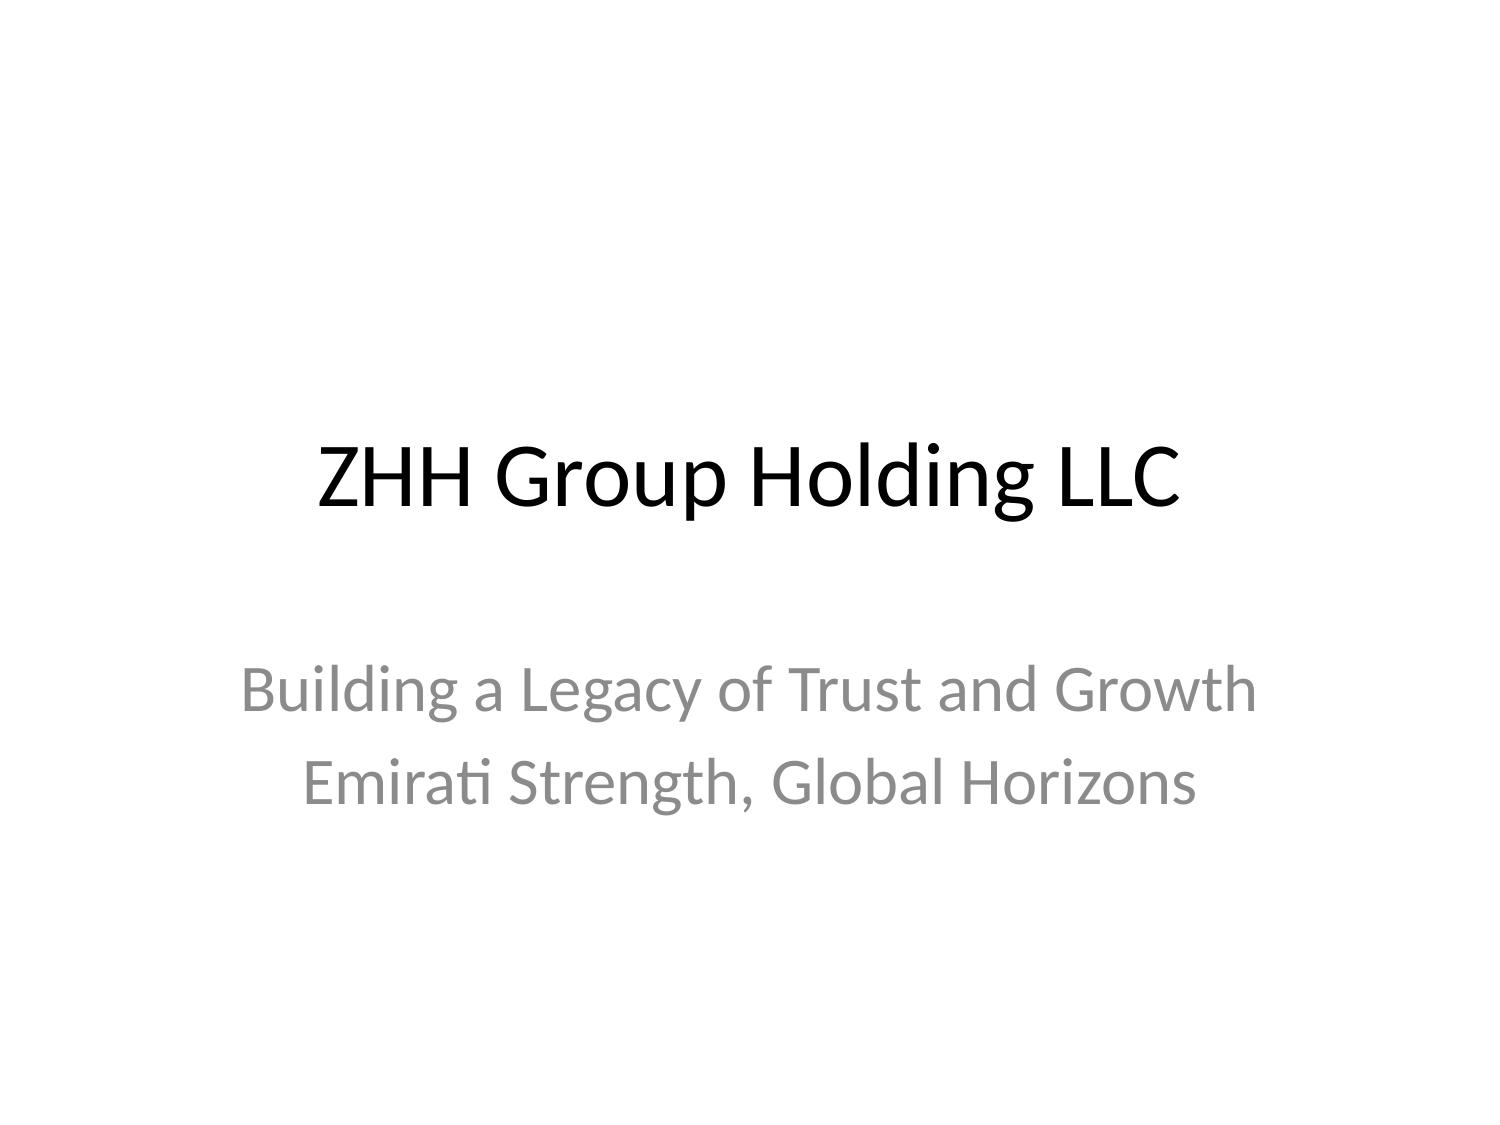

# ZHH Group Holding LLC
Building a Legacy of Trust and Growth
Emirati Strength, Global Horizons